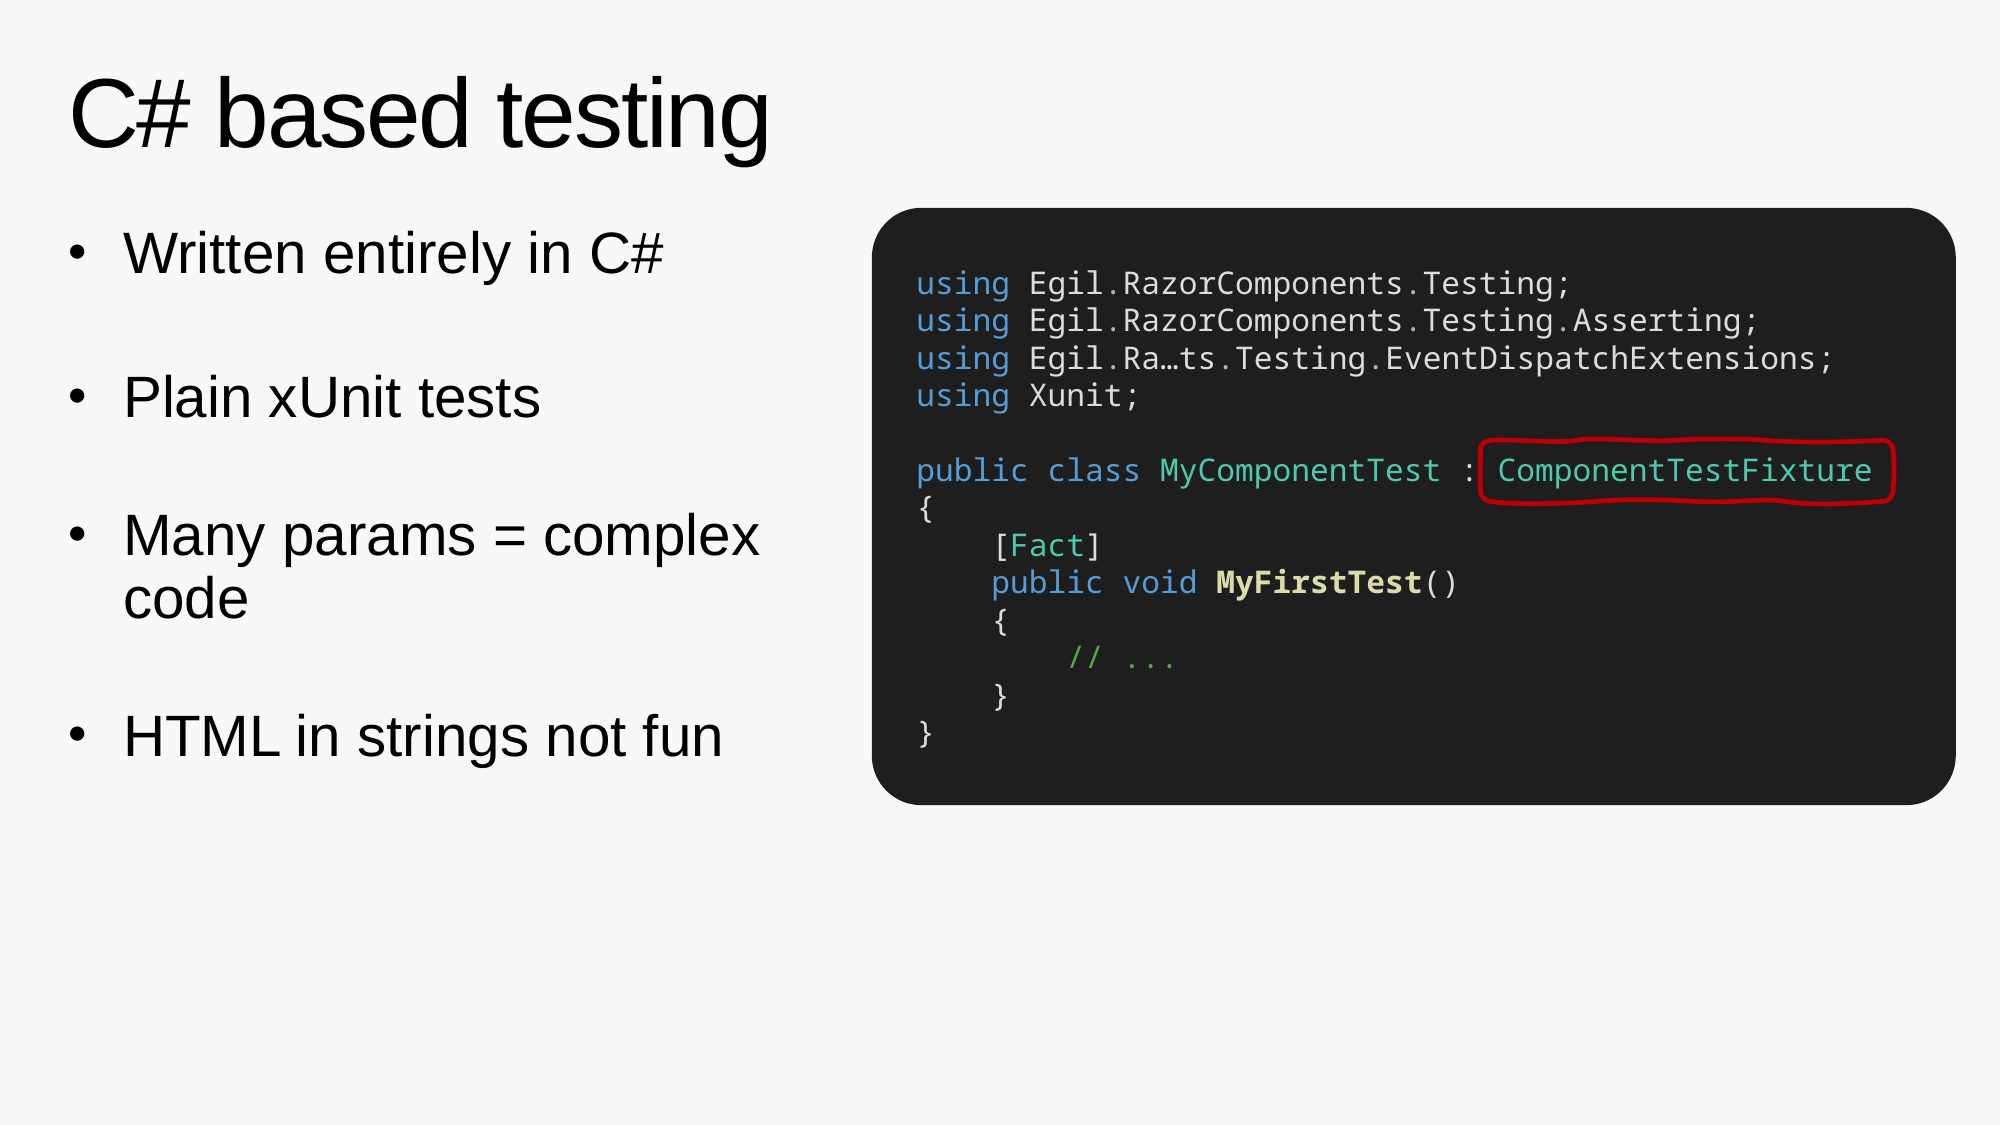

# C# based testing
Written entirely in C#
Plain xUnit tests
Many params = complex code
HTML in strings not fun
using Egil.RazorComponents.Testing;
using Egil.RazorComponents.Testing.Asserting; using Egil.Ra…ts.Testing.EventDispatchExtensions;
using Xunit;

public class MyComponentTest : ComponentTestFixture
{
    [Fact]
    public void MyFirstTest()
    {
        // ...
    }
}